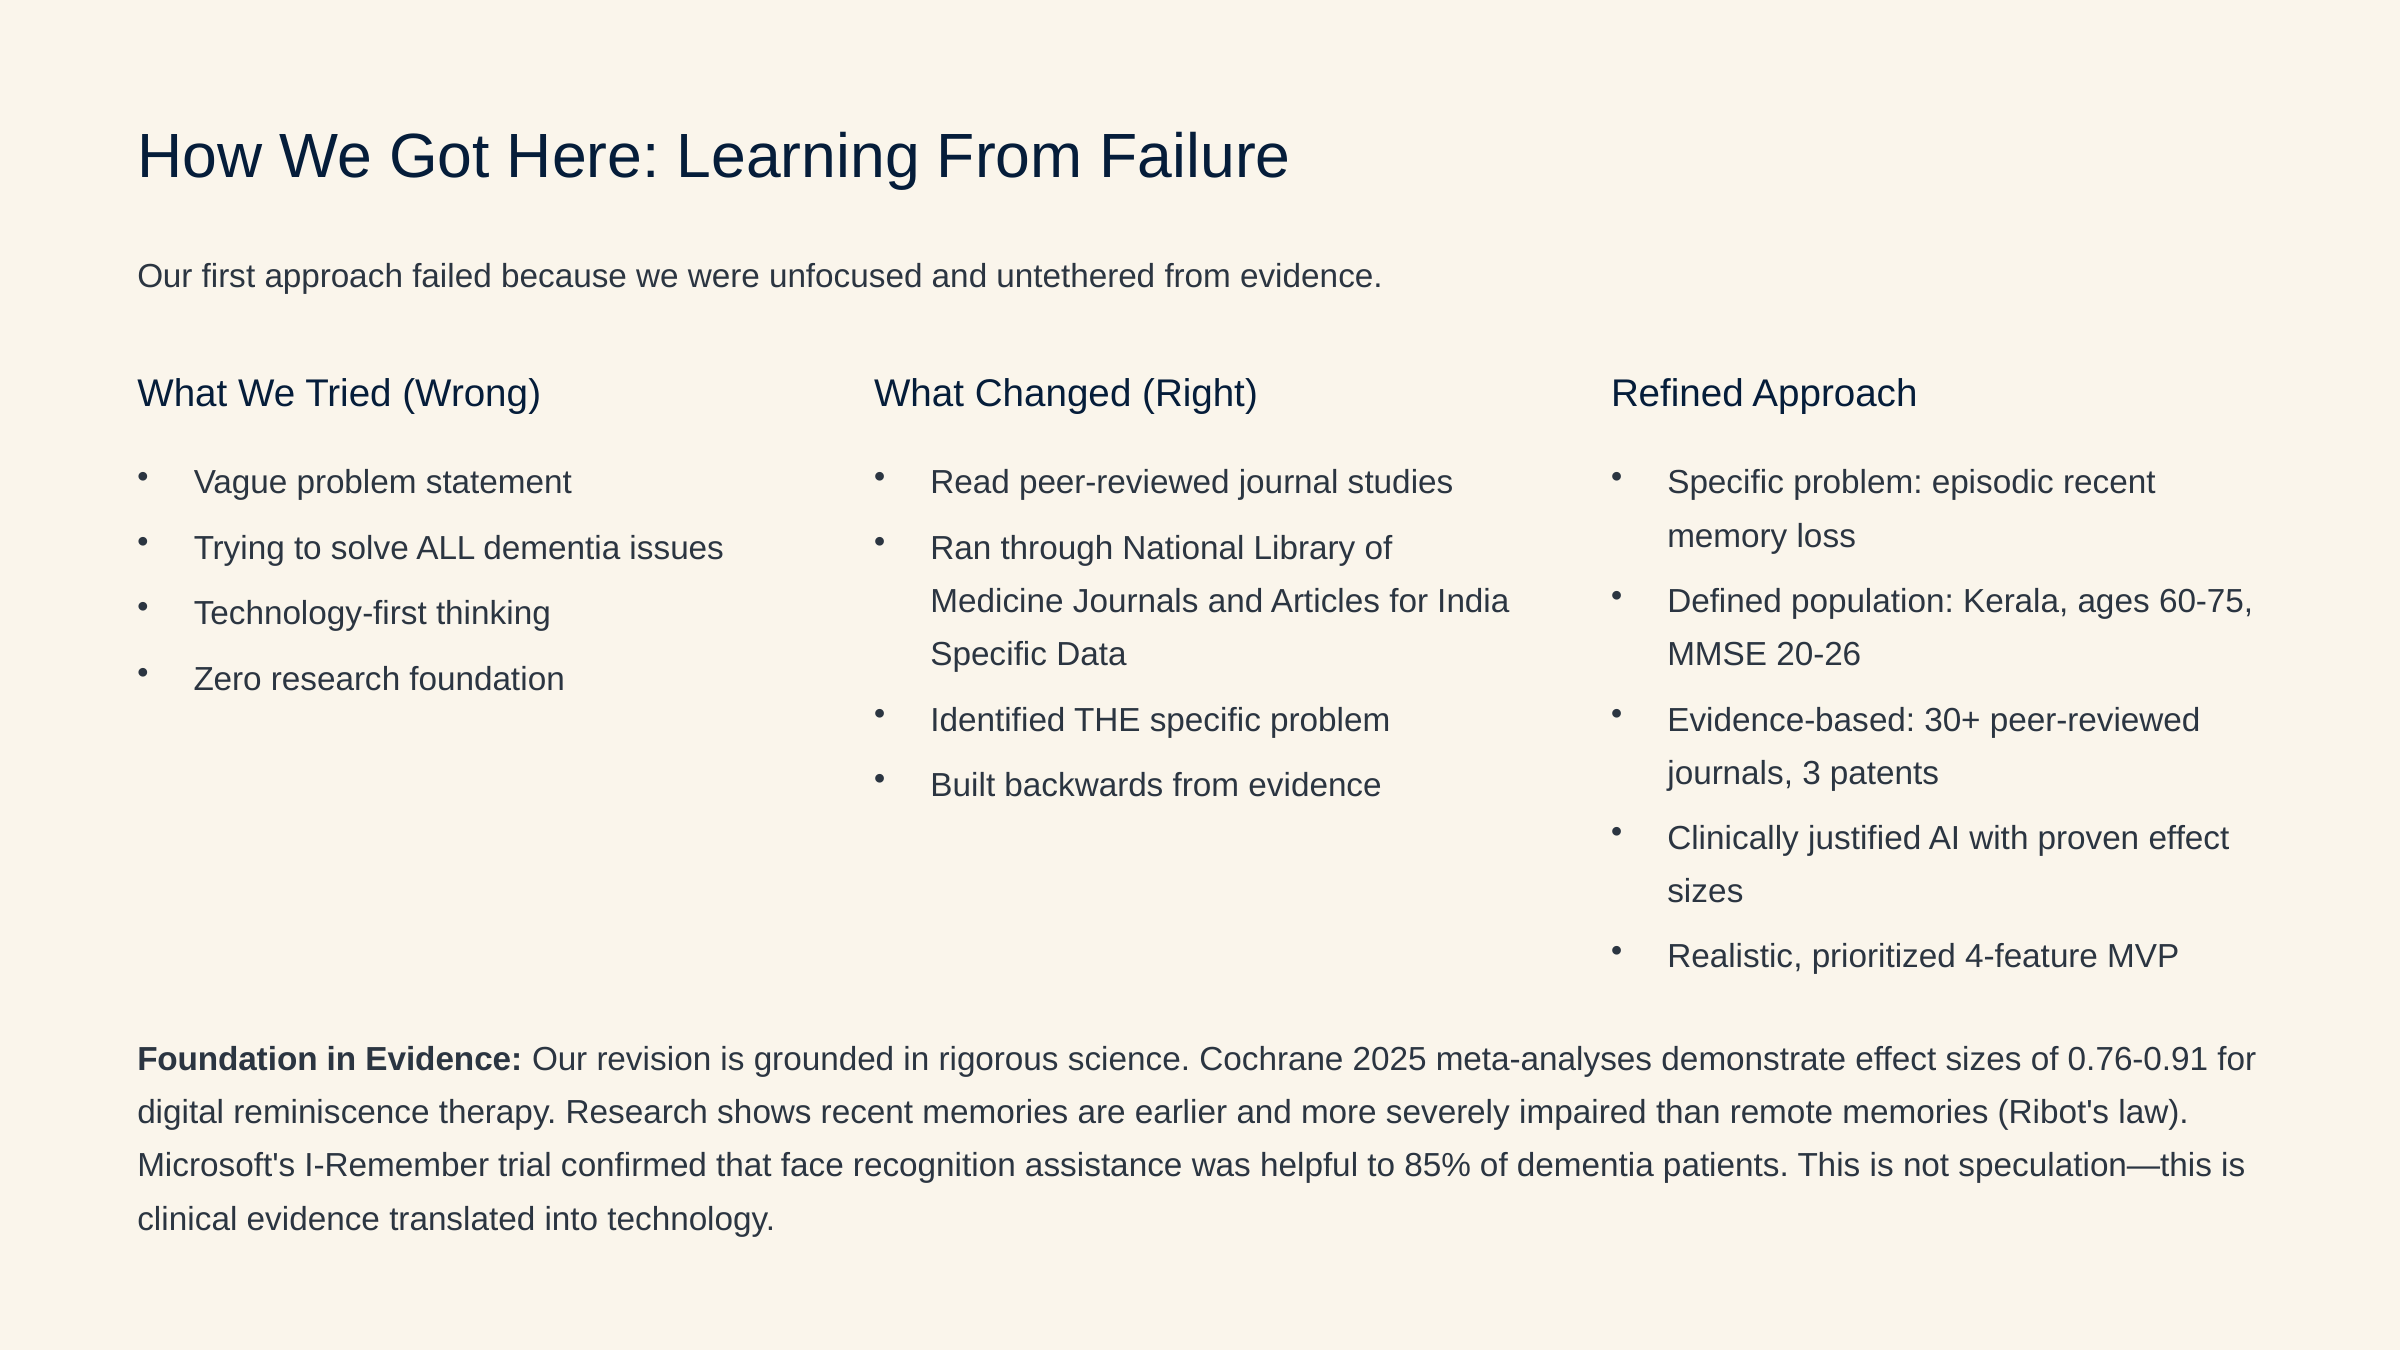

How We Got Here: Learning From Failure
Our first approach failed because we were unfocused and untethered from evidence.
What We Tried (Wrong)
What Changed (Right)
Refined Approach
Vague problem statement
Read peer-reviewed journal studies
Specific problem: episodic recent memory loss
Trying to solve ALL dementia issues
Ran through National Library of Medicine Journals and Articles for India Specific Data
Defined population: Kerala, ages 60-75, MMSE 20-26
Technology-first thinking
Zero research foundation
Identified THE specific problem
Evidence-based: 30+ peer-reviewed journals, 3 patents
Built backwards from evidence

Clinically justified AI with proven effect sizes

Realistic, prioritized 4-feature MVP
Foundation in Evidence: Our revision is grounded in rigorous science. Cochrane 2025 meta-analyses demonstrate effect sizes of 0.76-0.91 for digital reminiscence therapy. Research shows recent memories are earlier and more severely impaired than remote memories (Ribot's law). Microsoft's I-Remember trial confirmed that face recognition assistance was helpful to 85% of dementia patients. This is not speculation—this is clinical evidence translated into technology.